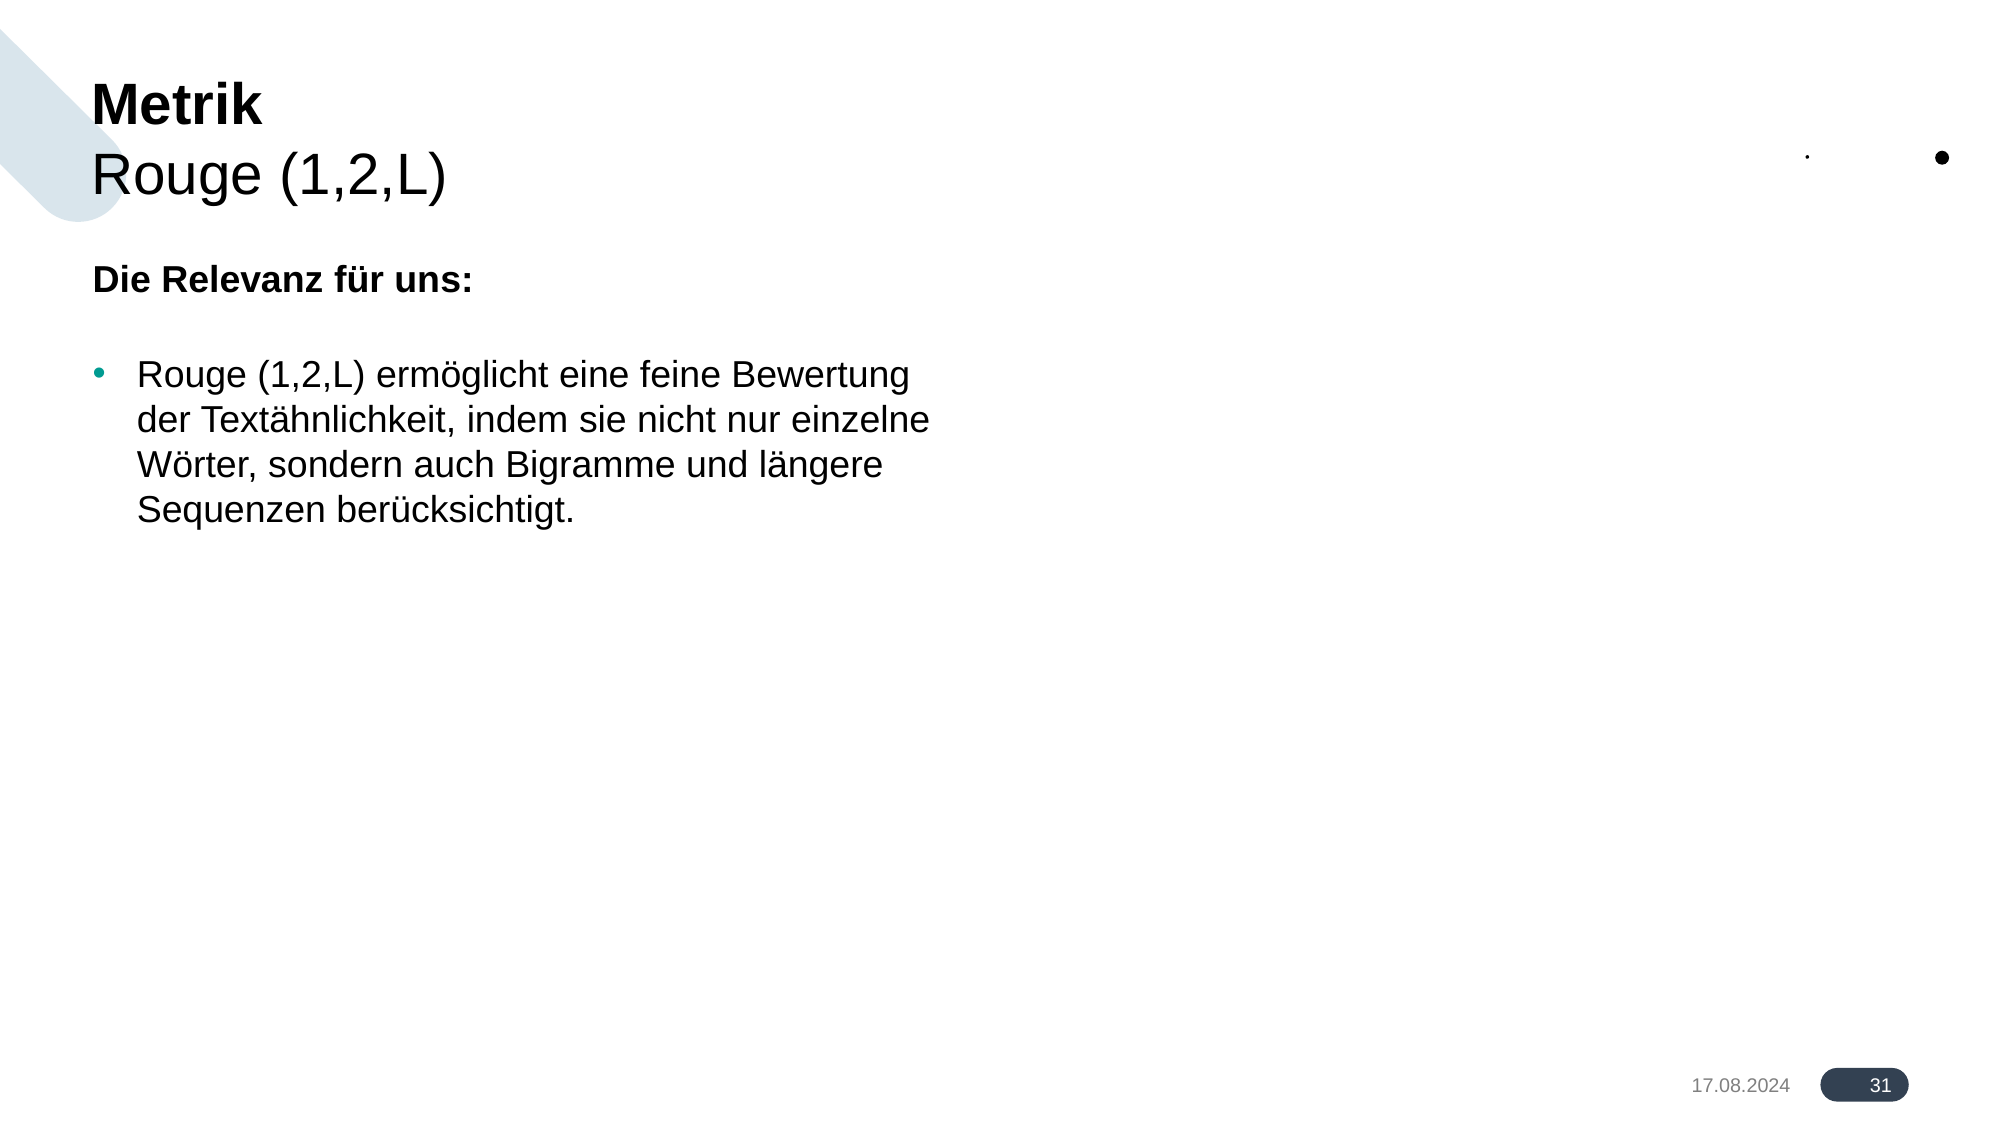

# Metrik
Rouge (1,2,L)
Die Relevanz für uns:
Rouge (1,2,L) ermöglicht eine feine Bewertung der Textähnlichkeit, indem sie nicht nur einzelne Wörter, sondern auch Bigramme und längere Sequenzen berücksichtigt.
31
17.08.2024